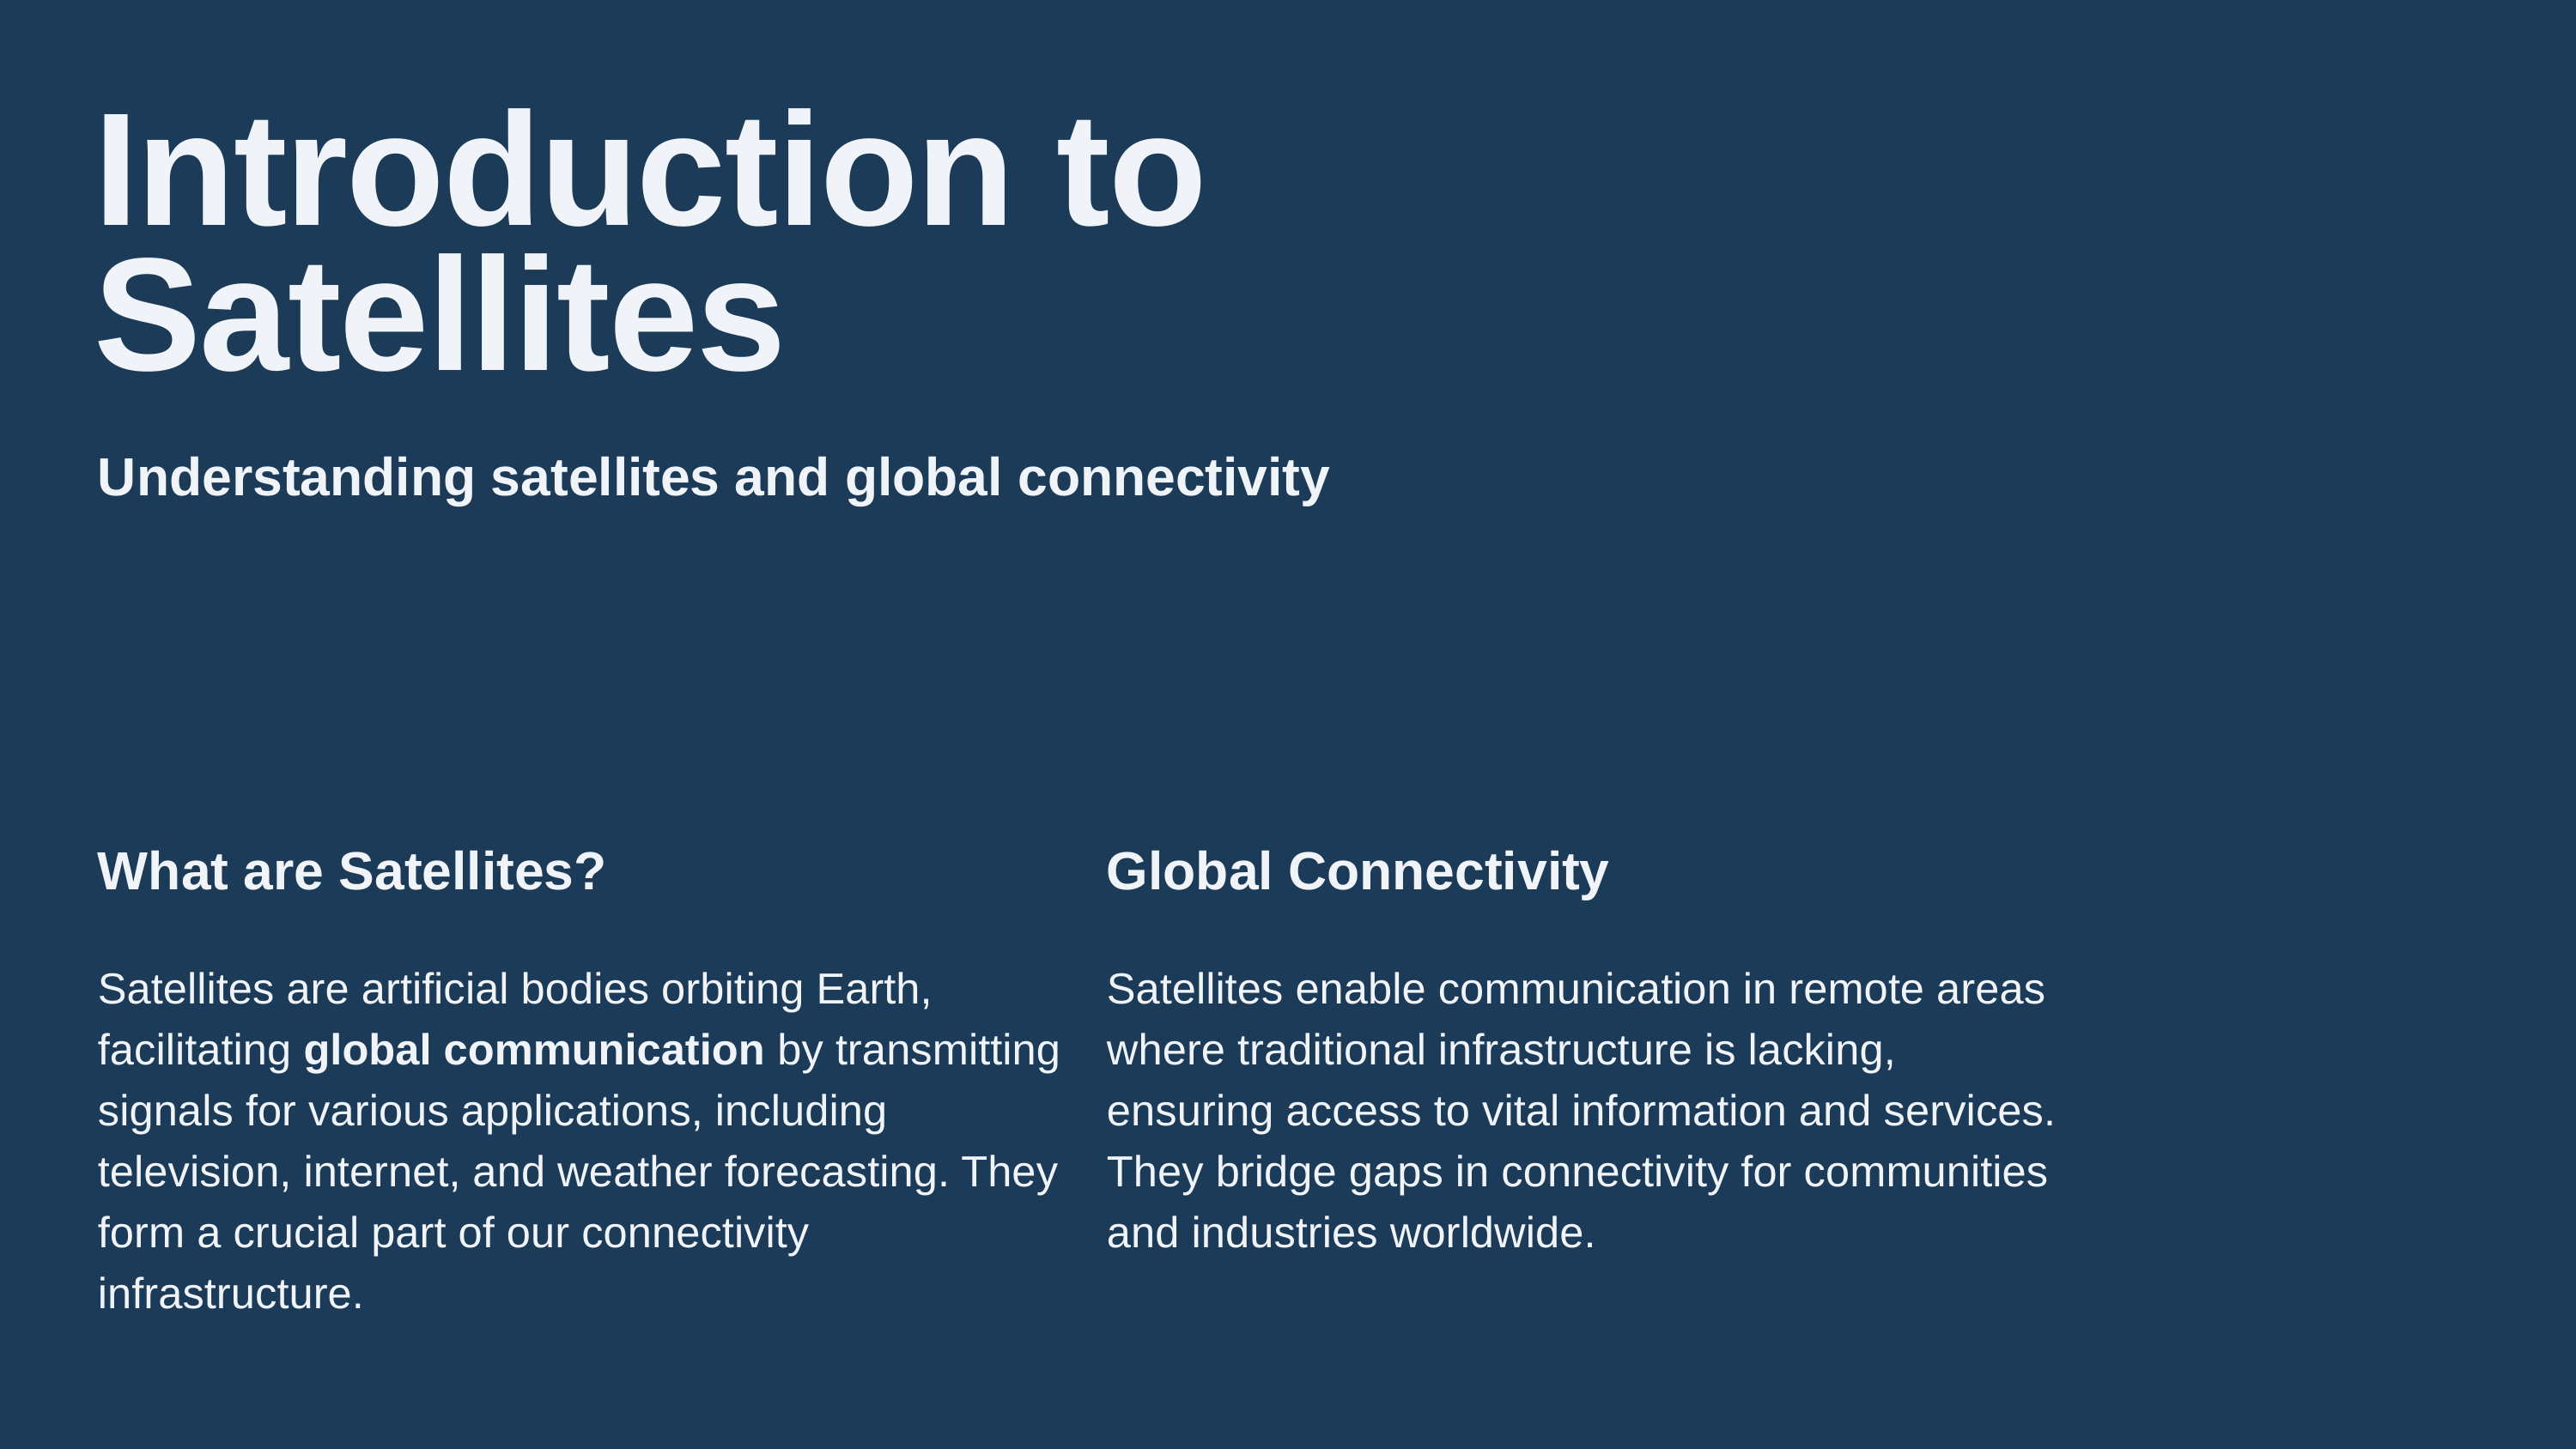

Introduction to Satellites
Understanding satellites and global connectivity
What are Satellites?
Global Connectivity
Satellites are artificial bodies orbiting Earth, facilitating global communication by transmitting signals for various applications, including television, internet, and weather forecasting. They form a crucial part of our connectivity infrastructure.
Satellites enable communication in remote areas where traditional infrastructure is lacking, ensuring access to vital information and services. They bridge gaps in connectivity for communities and industries worldwide.